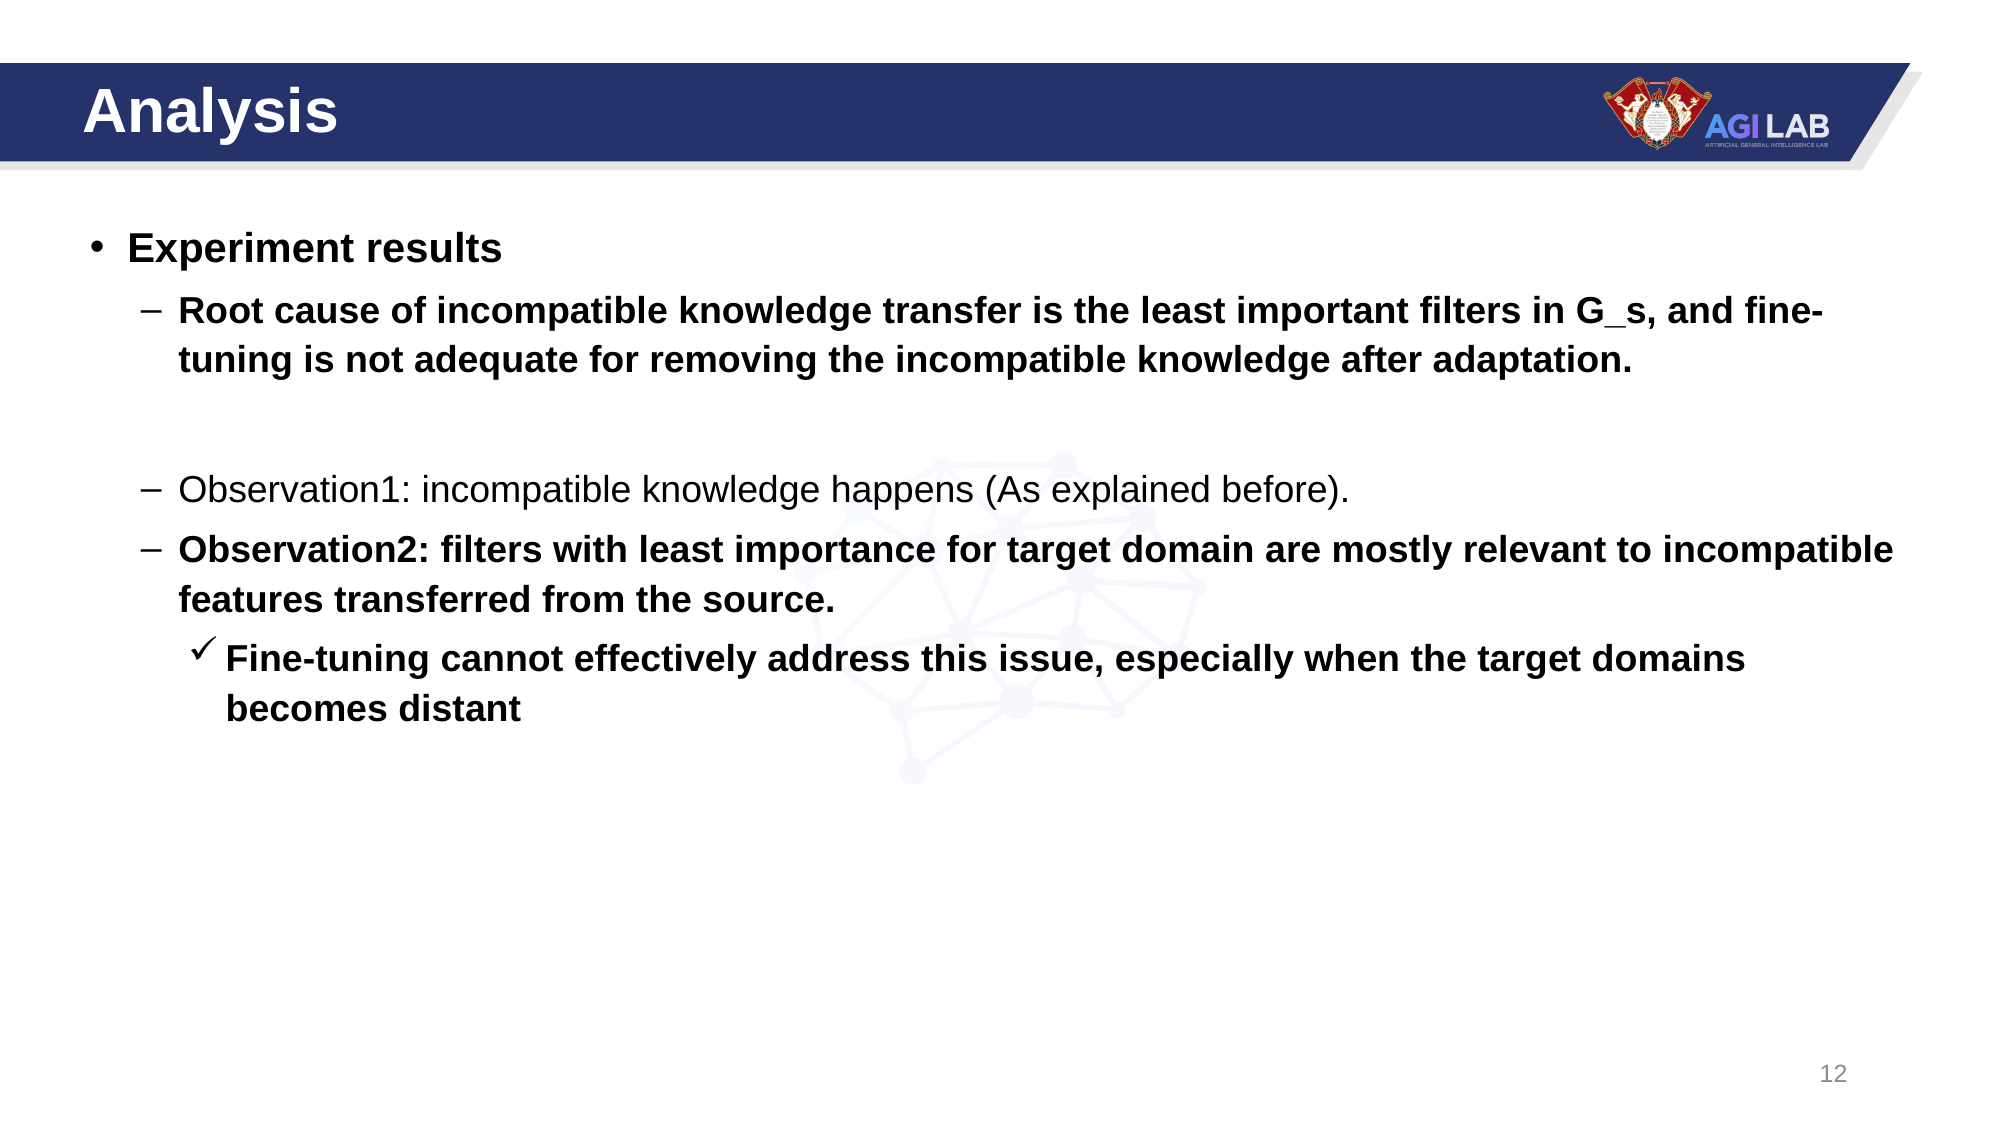

# Analysis
Experiment results
Root cause of incompatible knowledge transfer is the least important filters in G_s, and fine-tuning is not adequate for removing the incompatible knowledge after adaptation.

Observation1: incompatible knowledge happens (As explained before).
Observation2: filters with least importance for target domain are mostly relevant to incompatible features transferred from the source.
Fine-tuning cannot effectively address this issue, especially when the target domains becomes distant
12